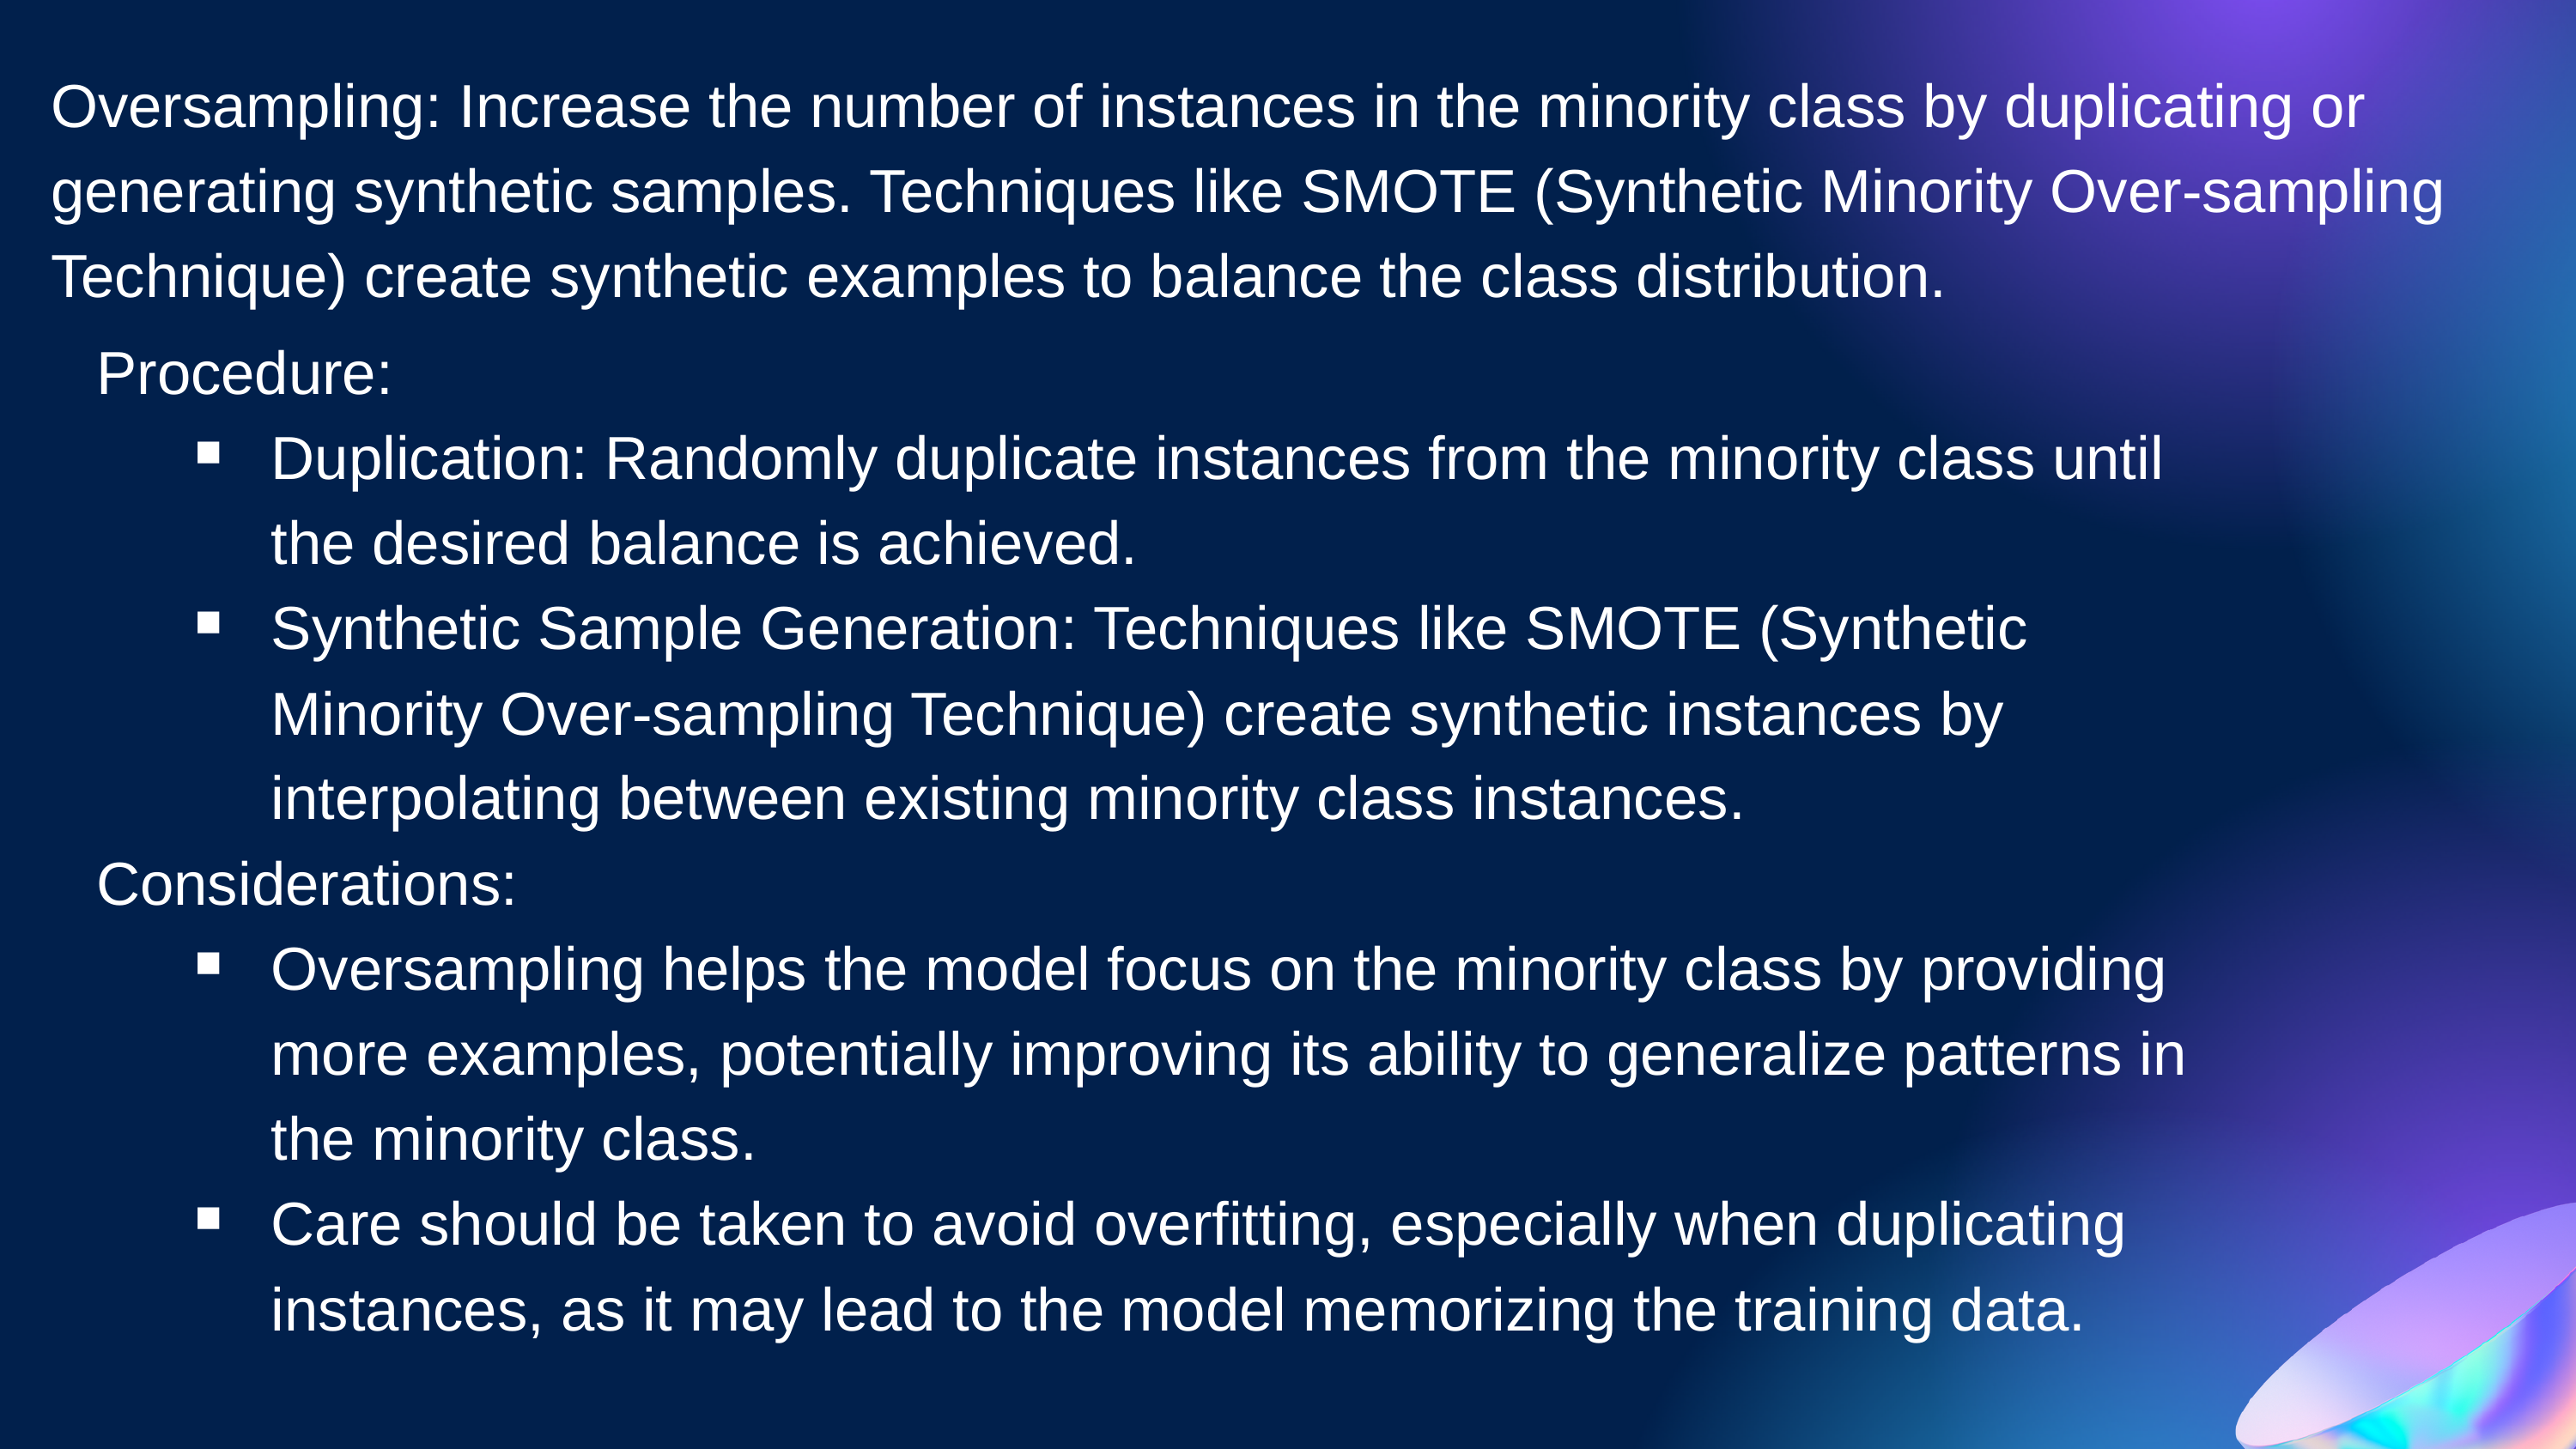

Oversampling: Increase the number of instances in the minority class by duplicating or generating synthetic samples. Techniques like SMOTE (Synthetic Minority Over-sampling Technique) create synthetic examples to balance the class distribution.
        Procedure:
Duplication: Randomly duplicate instances from the minority class until the desired balance is achieved.
Synthetic Sample Generation: Techniques like SMOTE (Synthetic Minority Over-sampling Technique) create synthetic instances by interpolating between existing minority class instances.
        Considerations:
Oversampling helps the model focus on the minority class by providing more examples, potentially improving its ability to generalize patterns in the minority class.
Care should be taken to avoid overfitting, especially when duplicating instances, as it may lead to the model memorizing the training data.